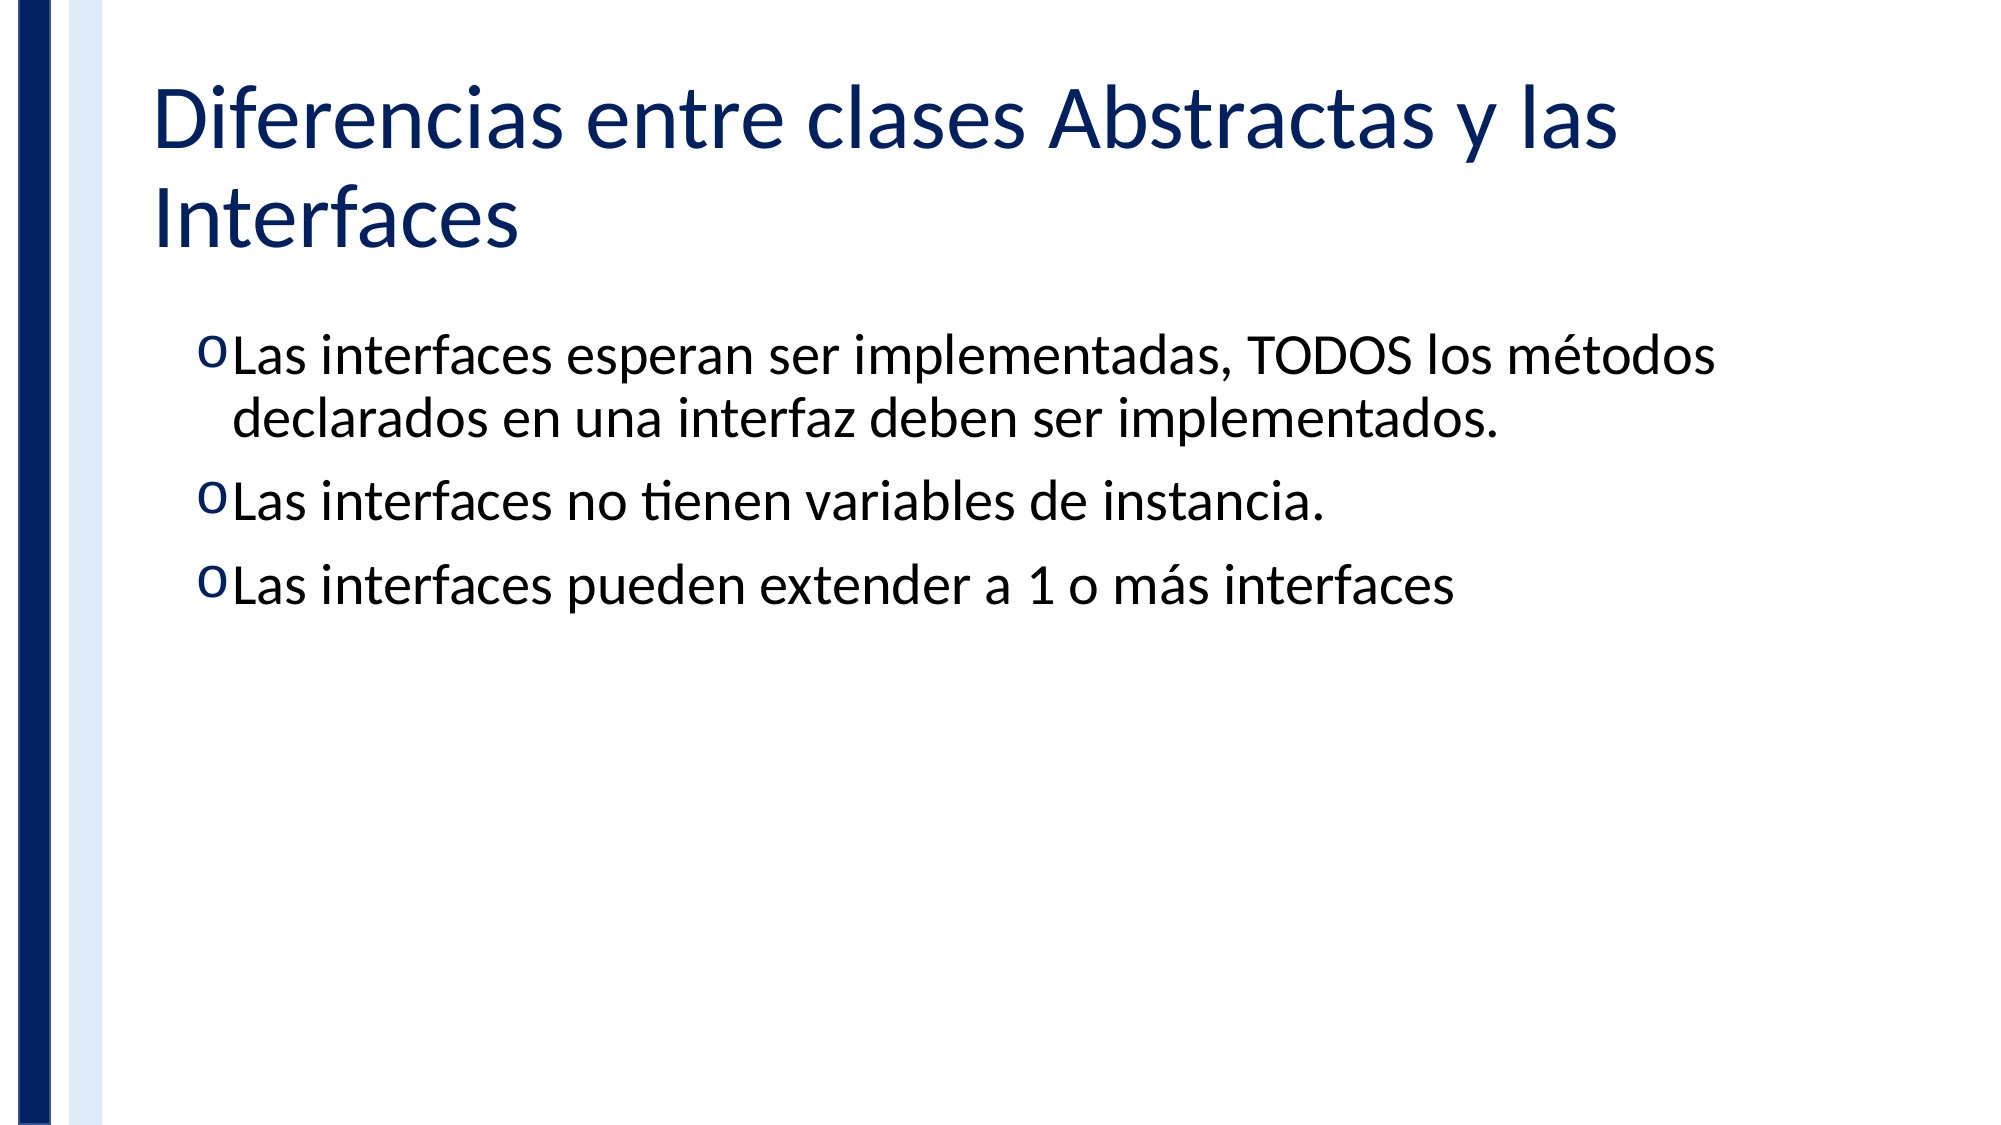

# Diferencias entre clases Abstractas y las Interfaces
Las interfaces esperan ser implementadas, TODOS los métodos declarados en una interfaz deben ser implementados.
Las interfaces no tienen variables de instancia.
Las interfaces pueden extender a 1 o más interfaces